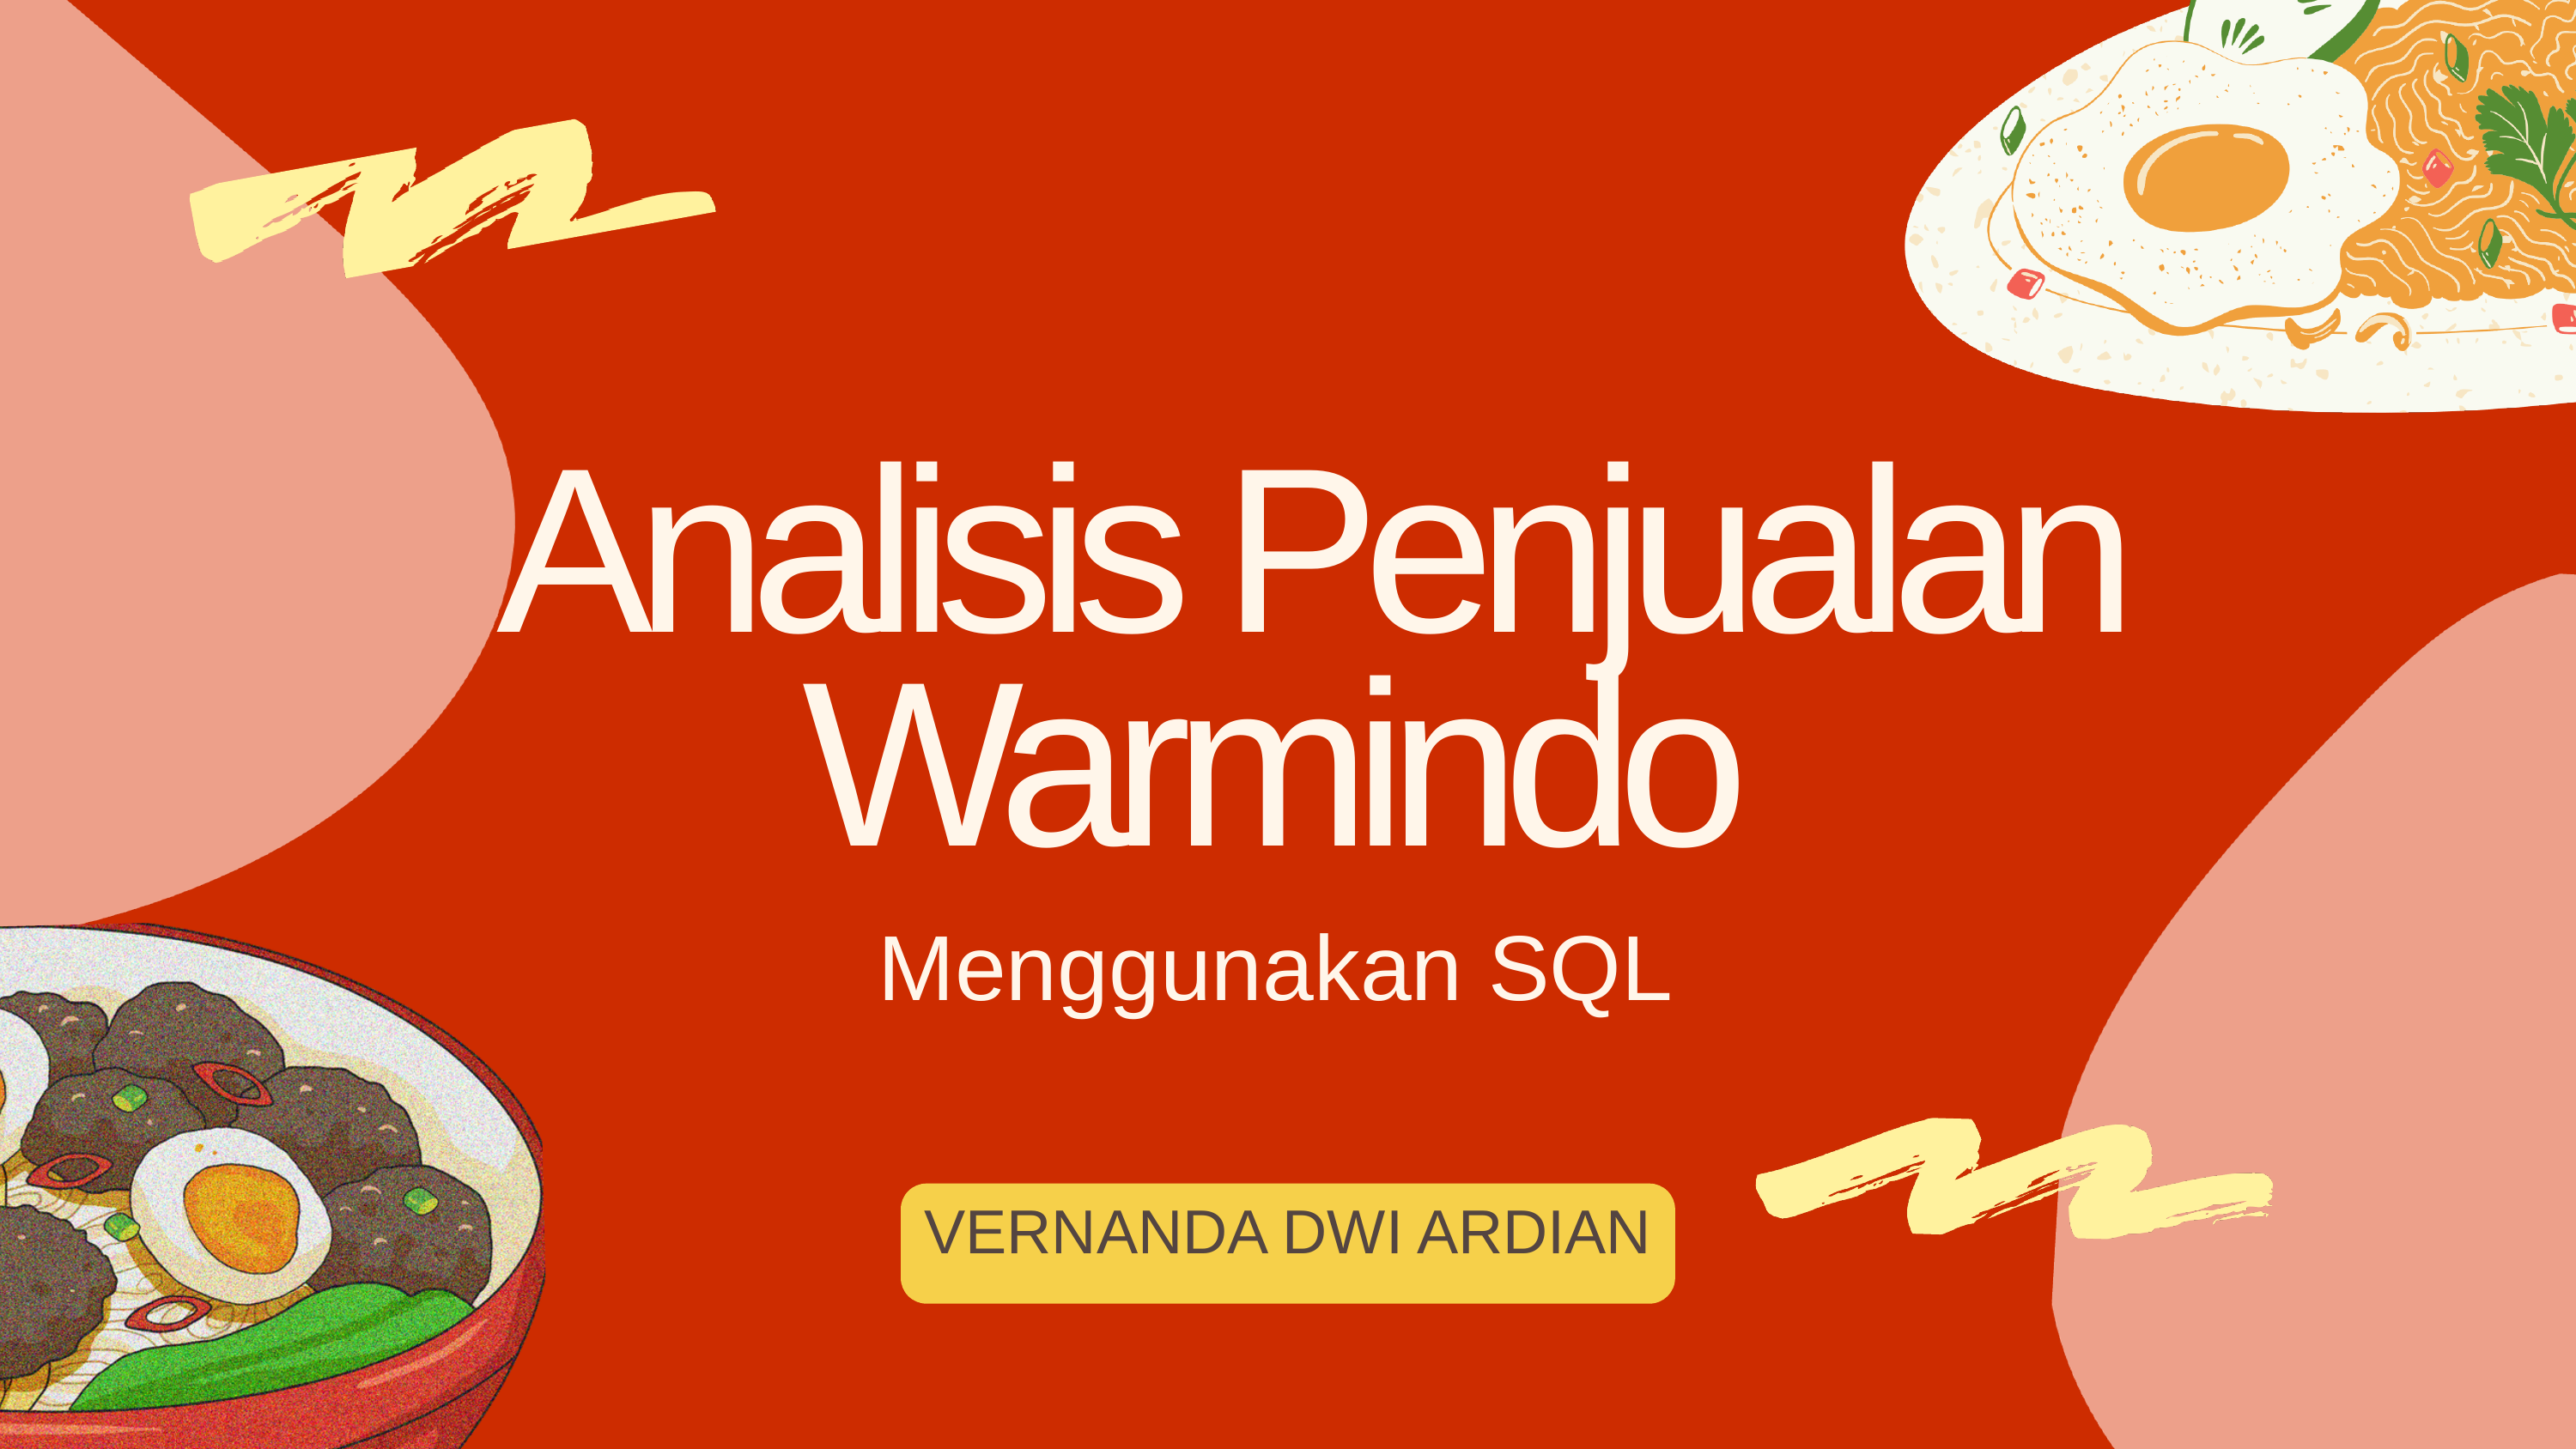

Analisis Penjualan Warmindo
Menggunakan SQL

VERNANDA DWI ARDIAN